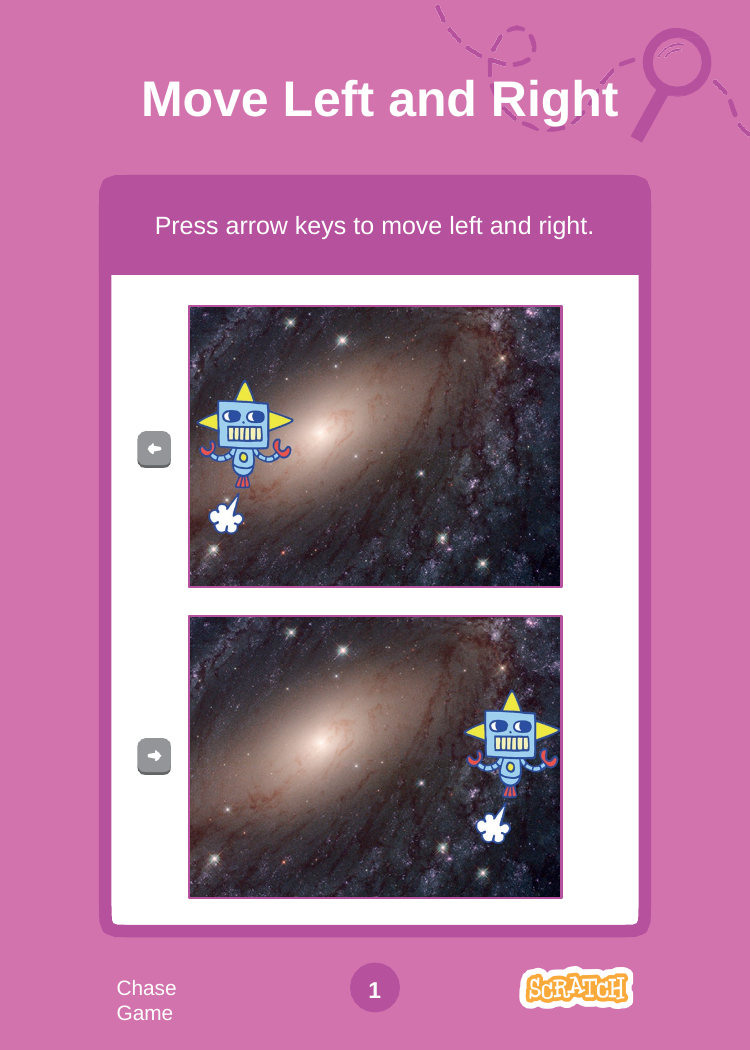

# Move Left and Right

Press arrow keys to move left and right.

Chase Game
1